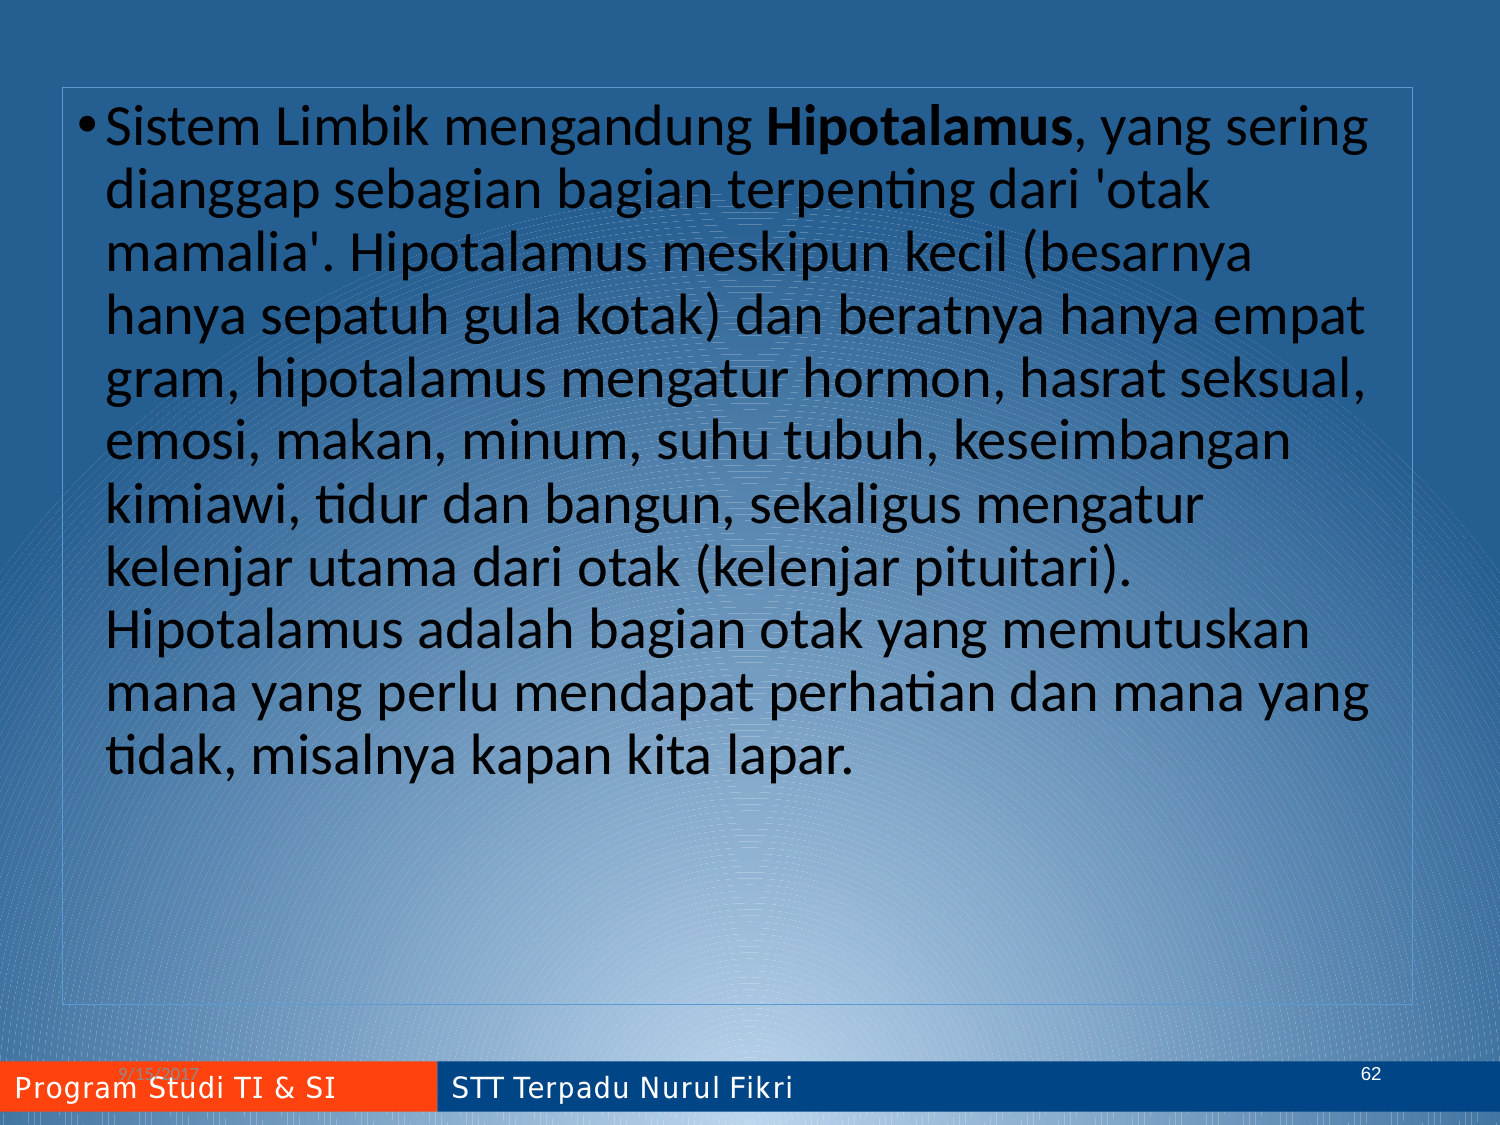

Sistem Limbik mengandung Hipotalamus, yang sering dianggap sebagian bagian terpenting dari 'otak mamalia'. Hipotalamus meskipun kecil (besarnya hanya sepatuh gula kotak) dan beratnya hanya empat gram, hipotalamus mengatur hormon, hasrat seksual, emosi, makan, minum, suhu tubuh, keseimbangan kimiawi, tidur dan bangun, sekaligus mengatur kelenjar utama dari otak (kelenjar pituitari). Hipotalamus adalah bagian otak yang memutuskan mana yang perlu mendapat perhatian dan mana yang tidak, misalnya kapan kita lapar.
9/15/2017
62